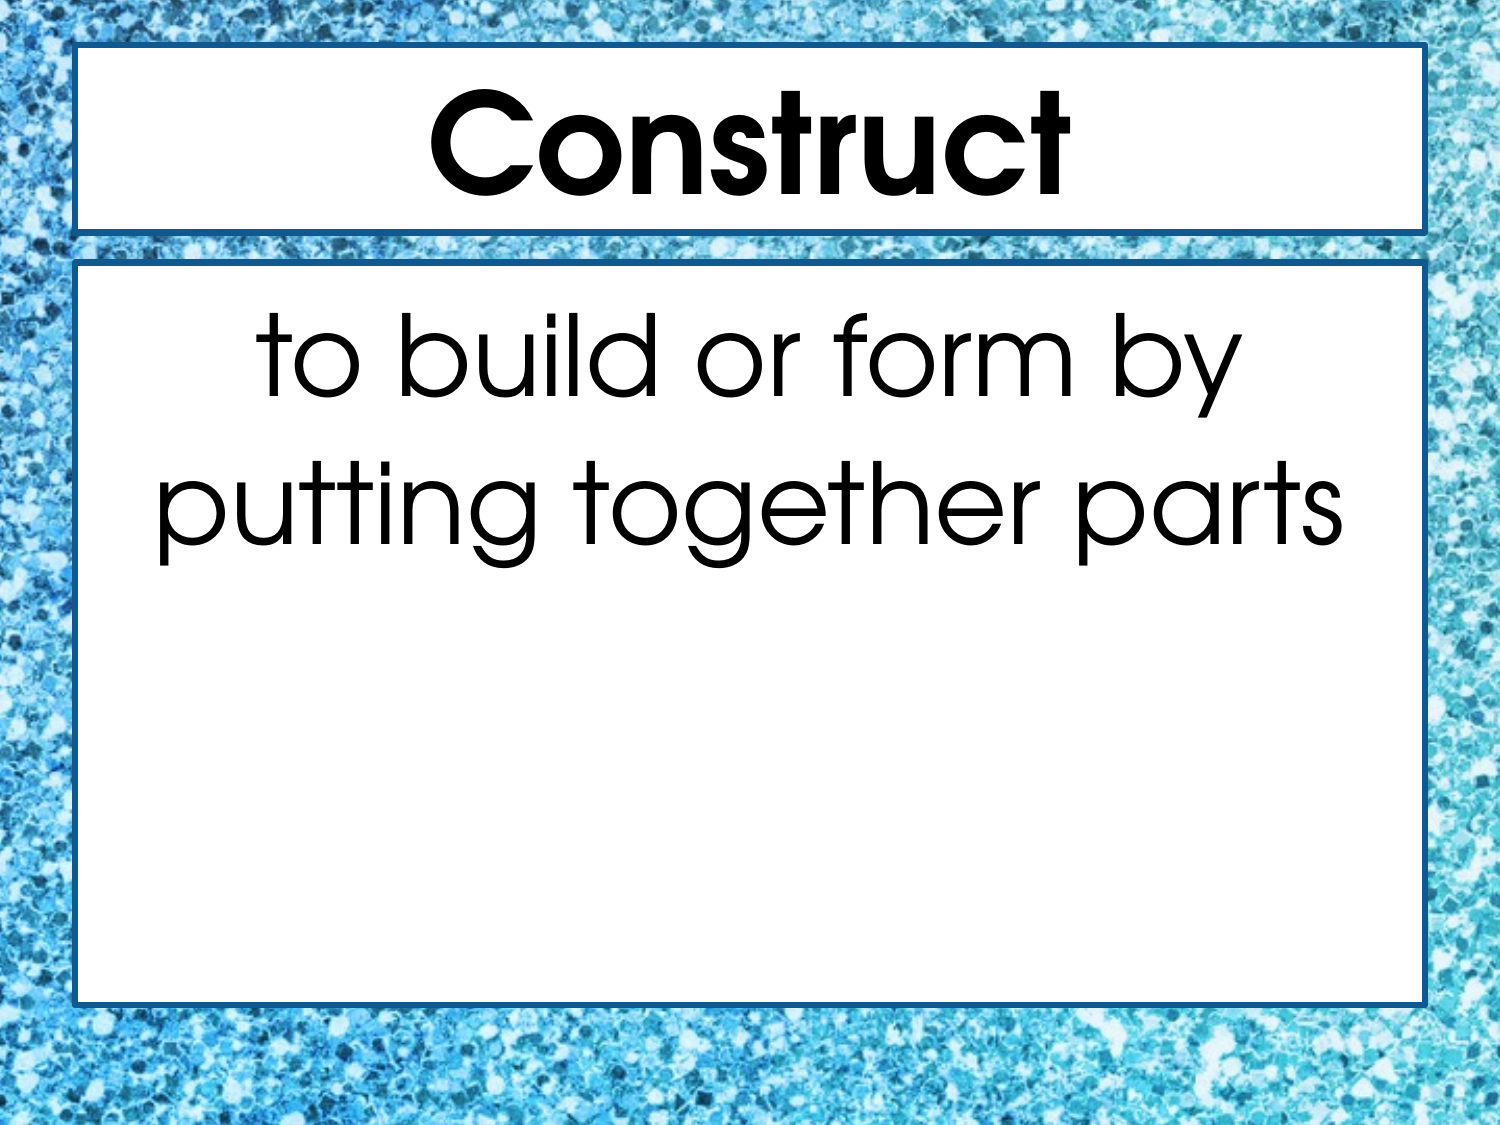

# Construct
to build or form by putting together parts